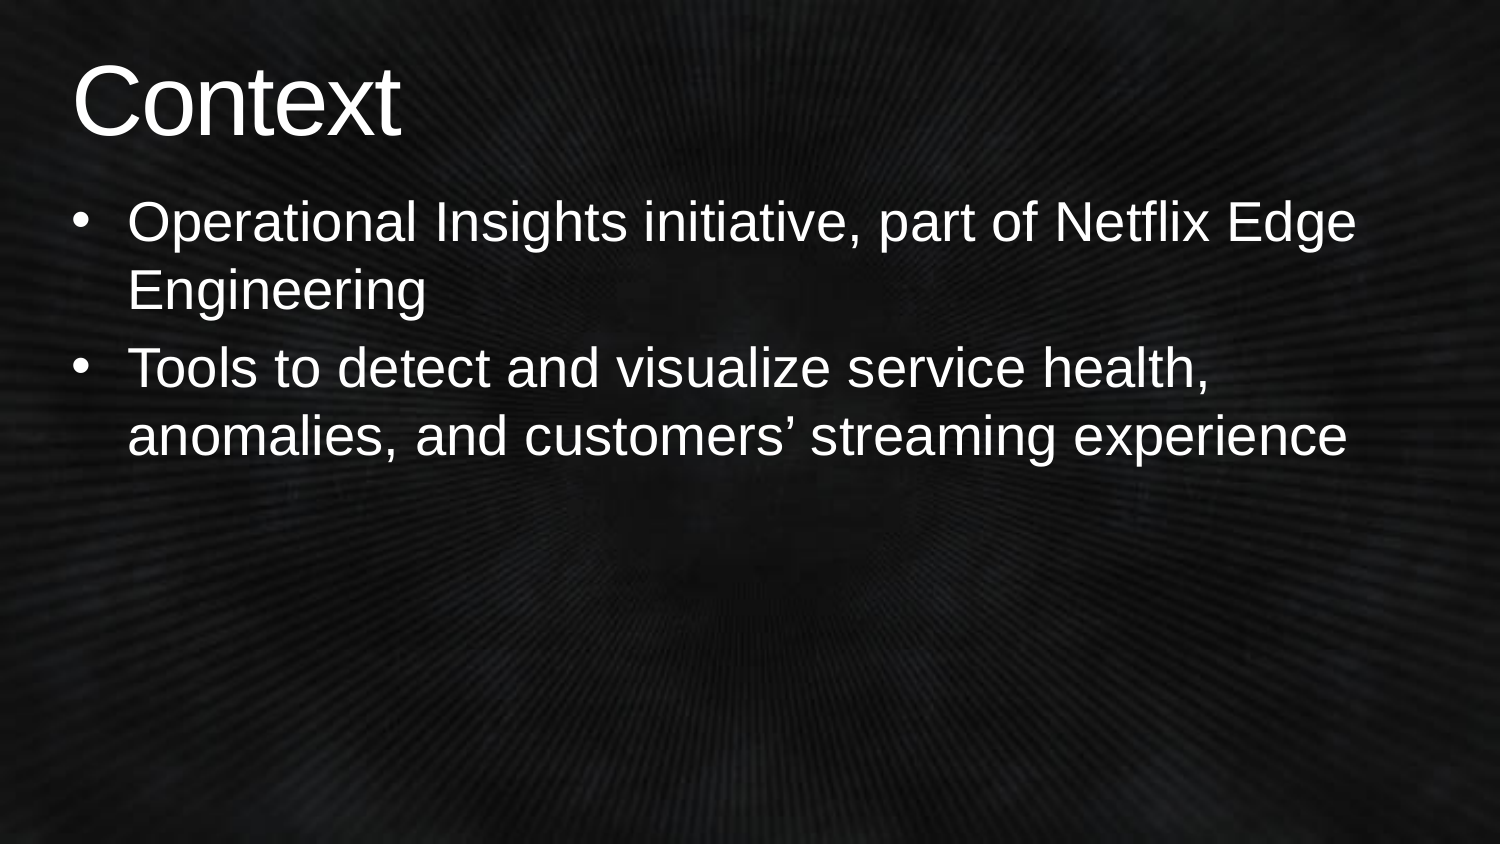

# Context
Operational Insights initiative, part of Netflix Edge Engineering
Tools to detect and visualize service health, anomalies, and customers’ streaming experience